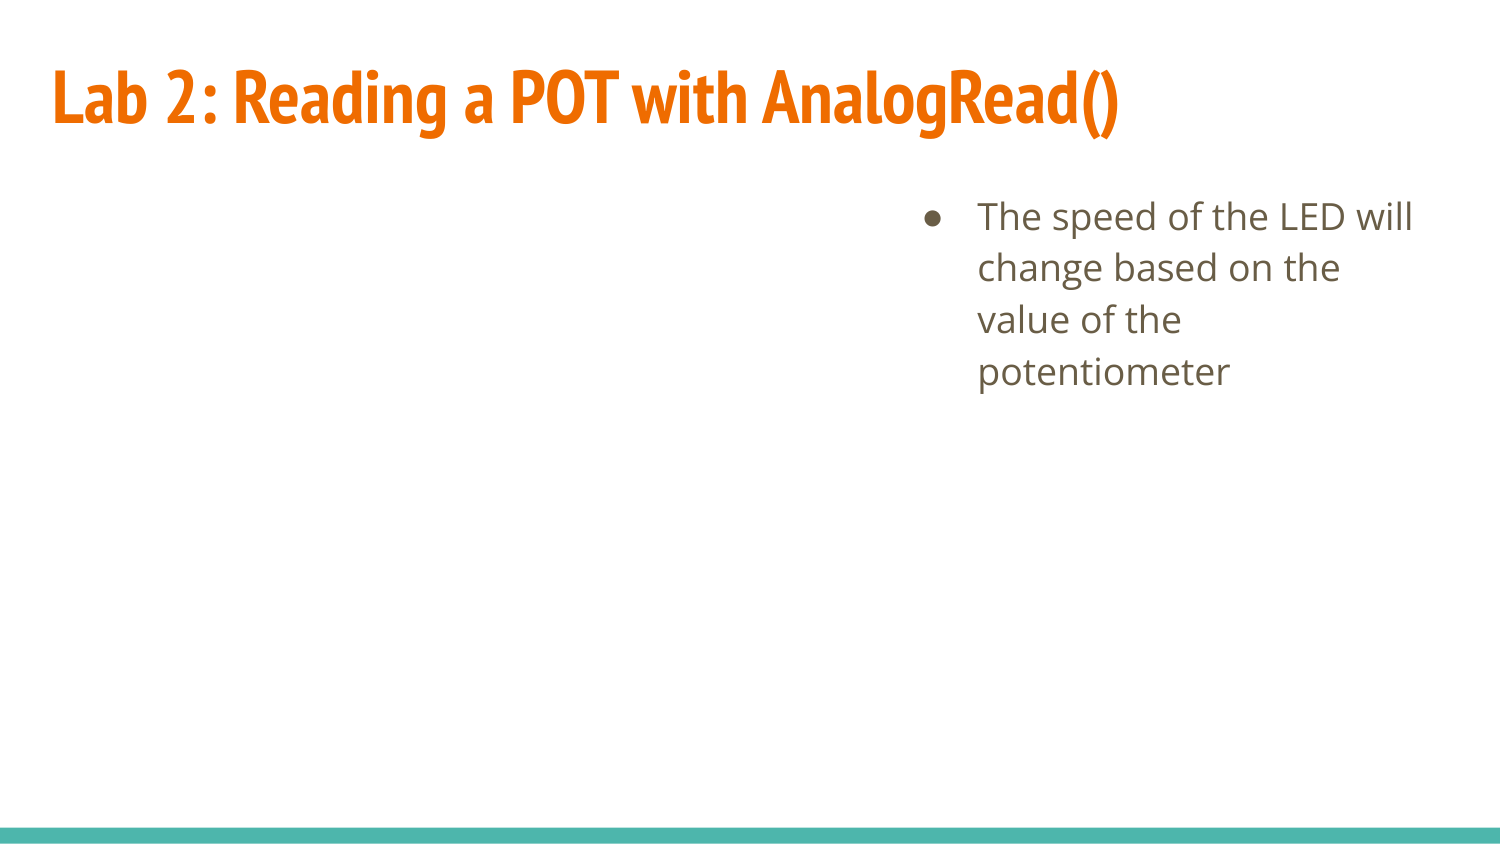

# Lab 2: Reading a POT with AnalogRead()
The speed of the LED will change based on the value of the potentiometer